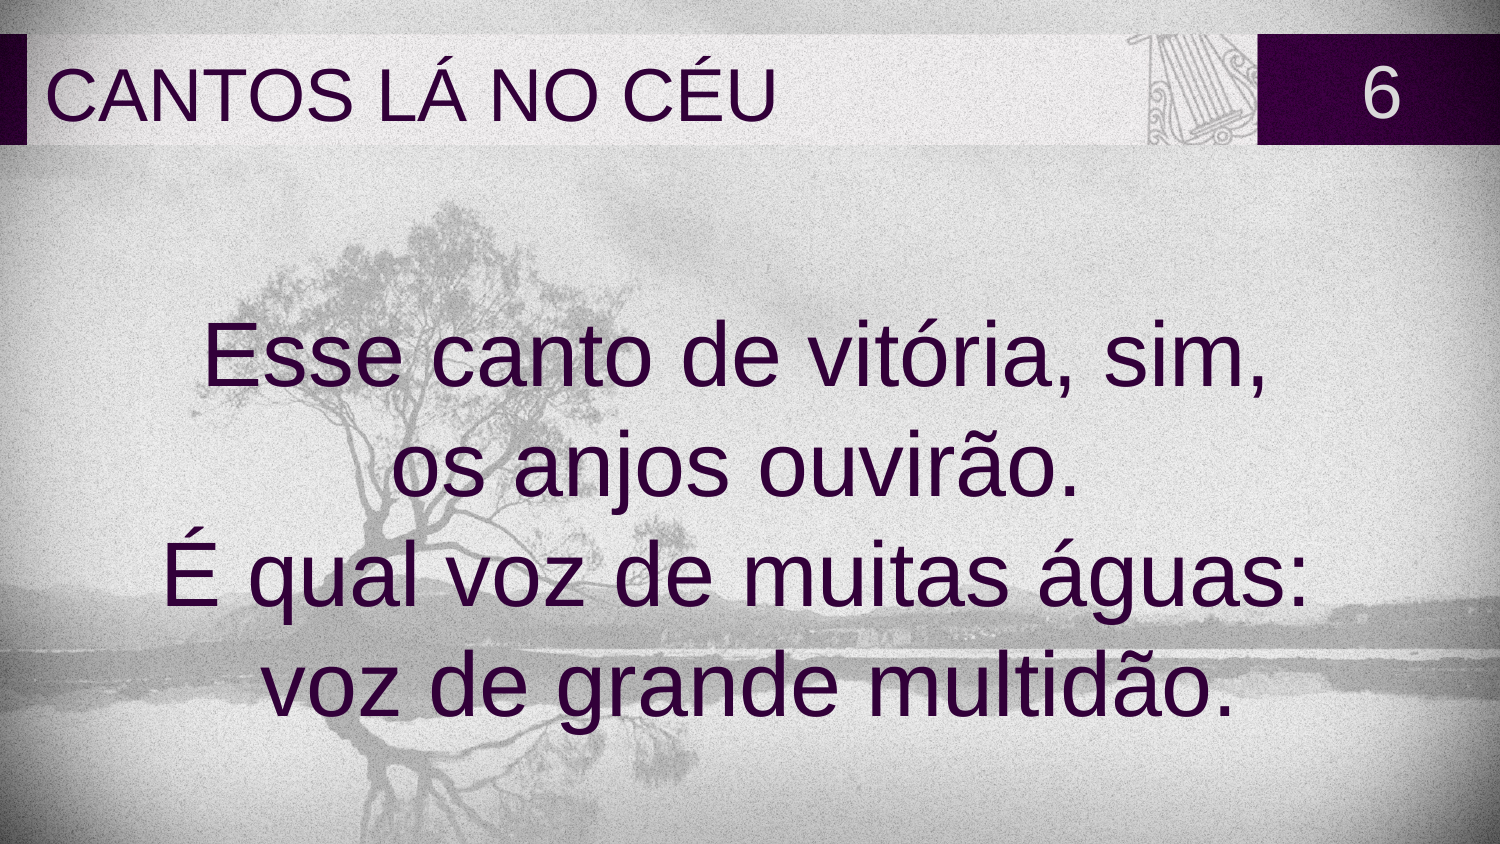

# CANTOS LÁ NO CÉU
6
Esse canto de vitória, sim,
os anjos ouvirão.
É qual voz de muitas águas:
voz de grande multidão.